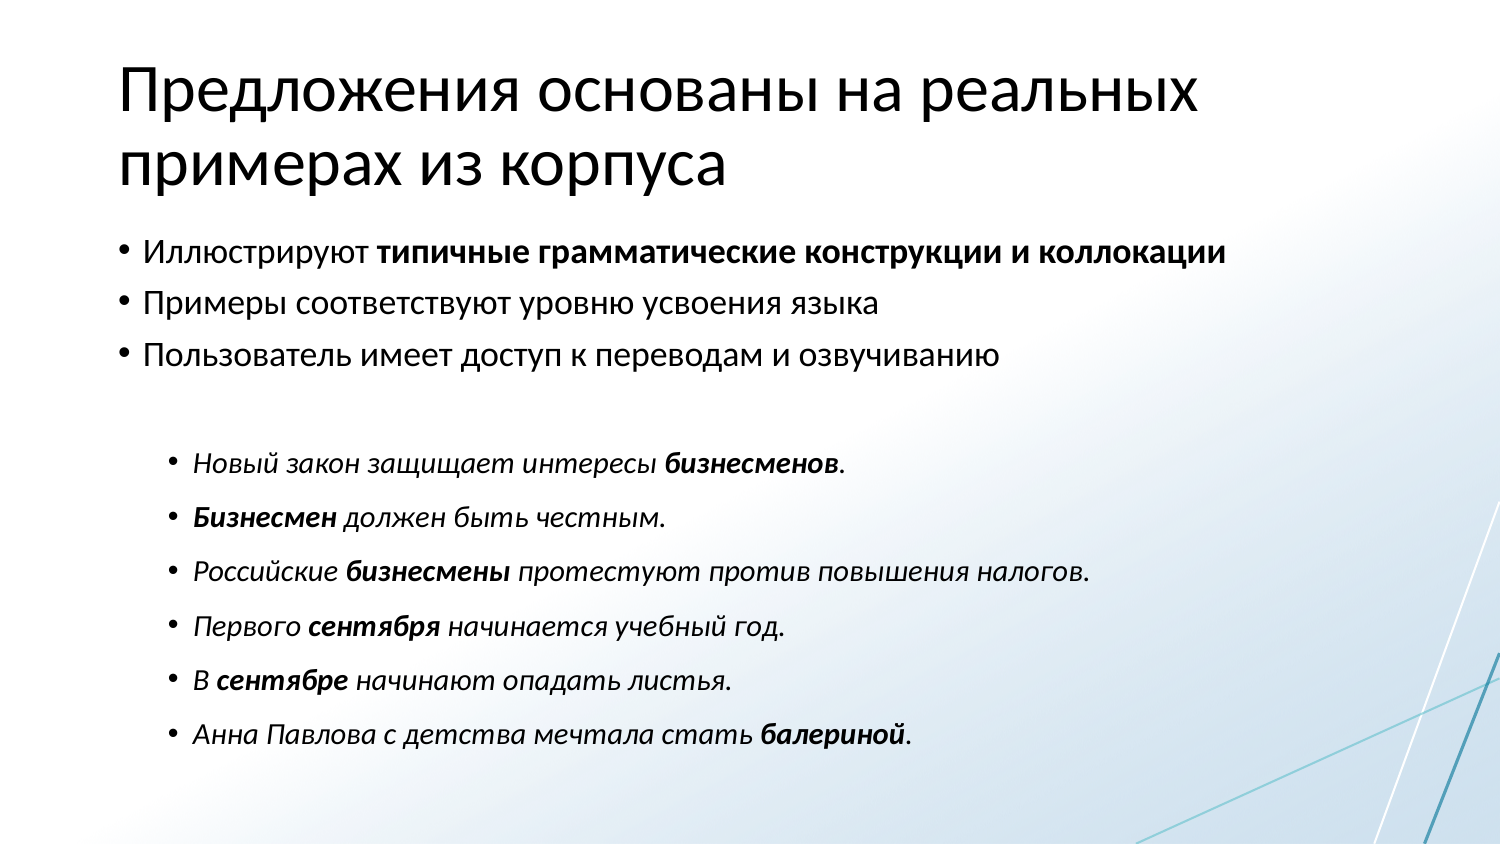

# Предложения основаны на реальных примерах из корпуса
Иллюстрируют типичные грамматические конструкции и коллокации
Примеры соответствуют уровню усвоения языка
Пользователь имеет доступ к переводам и озвучиванию

Новый закон защищает интересы бизнесменов.
Бизнесмен должен быть честным.
Российские бизнесмены протестуют против повышения налогов.
Первого сентября начинается учебный год.
В сентябре начинают опадать листья.
Анна Павлова с детства мечтала стать балериной.